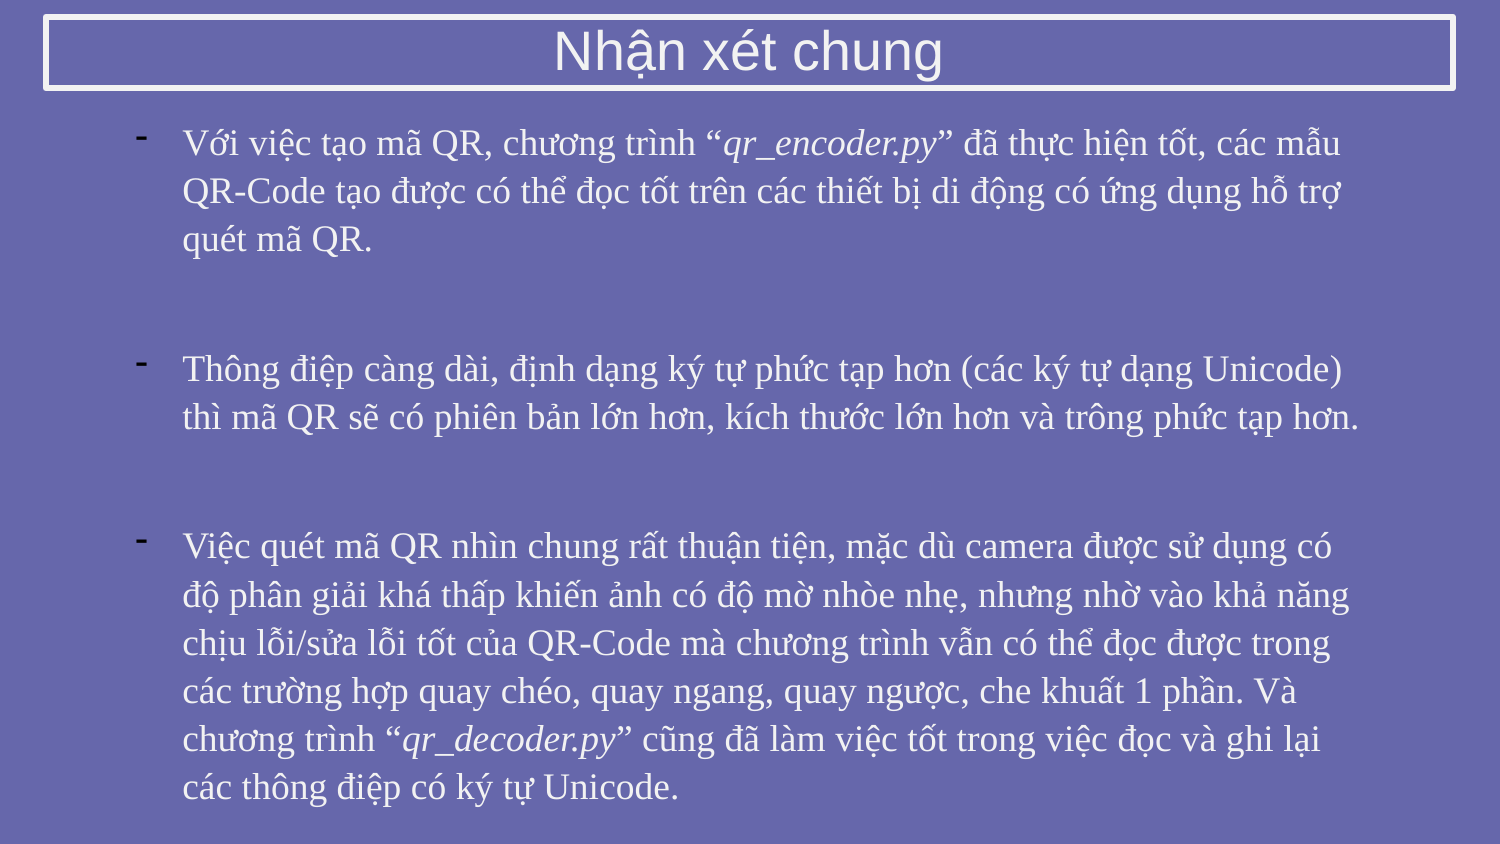

Nhận xét chung
Với việc tạo mã QR, chương trình “qr_encoder.py” đã thực hiện tốt, các mẫu QR-Code tạo được có thể đọc tốt trên các thiết bị di động có ứng dụng hỗ trợ quét mã QR.

Thông điệp càng dài, định dạng ký tự phức tạp hơn (các ký tự dạng Unicode) thì mã QR sẽ có phiên bản lớn hơn, kích thước lớn hơn và trông phức tạp hơn.

Việc quét mã QR nhìn chung rất thuận tiện, mặc dù camera được sử dụng có độ phân giải khá thấp khiến ảnh có độ mờ nhòe nhẹ, nhưng nhờ vào khả năng chịu lỗi/sửa lỗi tốt của QR-Code mà chương trình vẫn có thể đọc được trong các trường hợp quay chéo, quay ngang, quay ngược, che khuất 1 phần. Và chương trình “qr_decoder.py” cũng đã làm việc tốt trong việc đọc và ghi lại các thông điệp có ký tự Unicode.